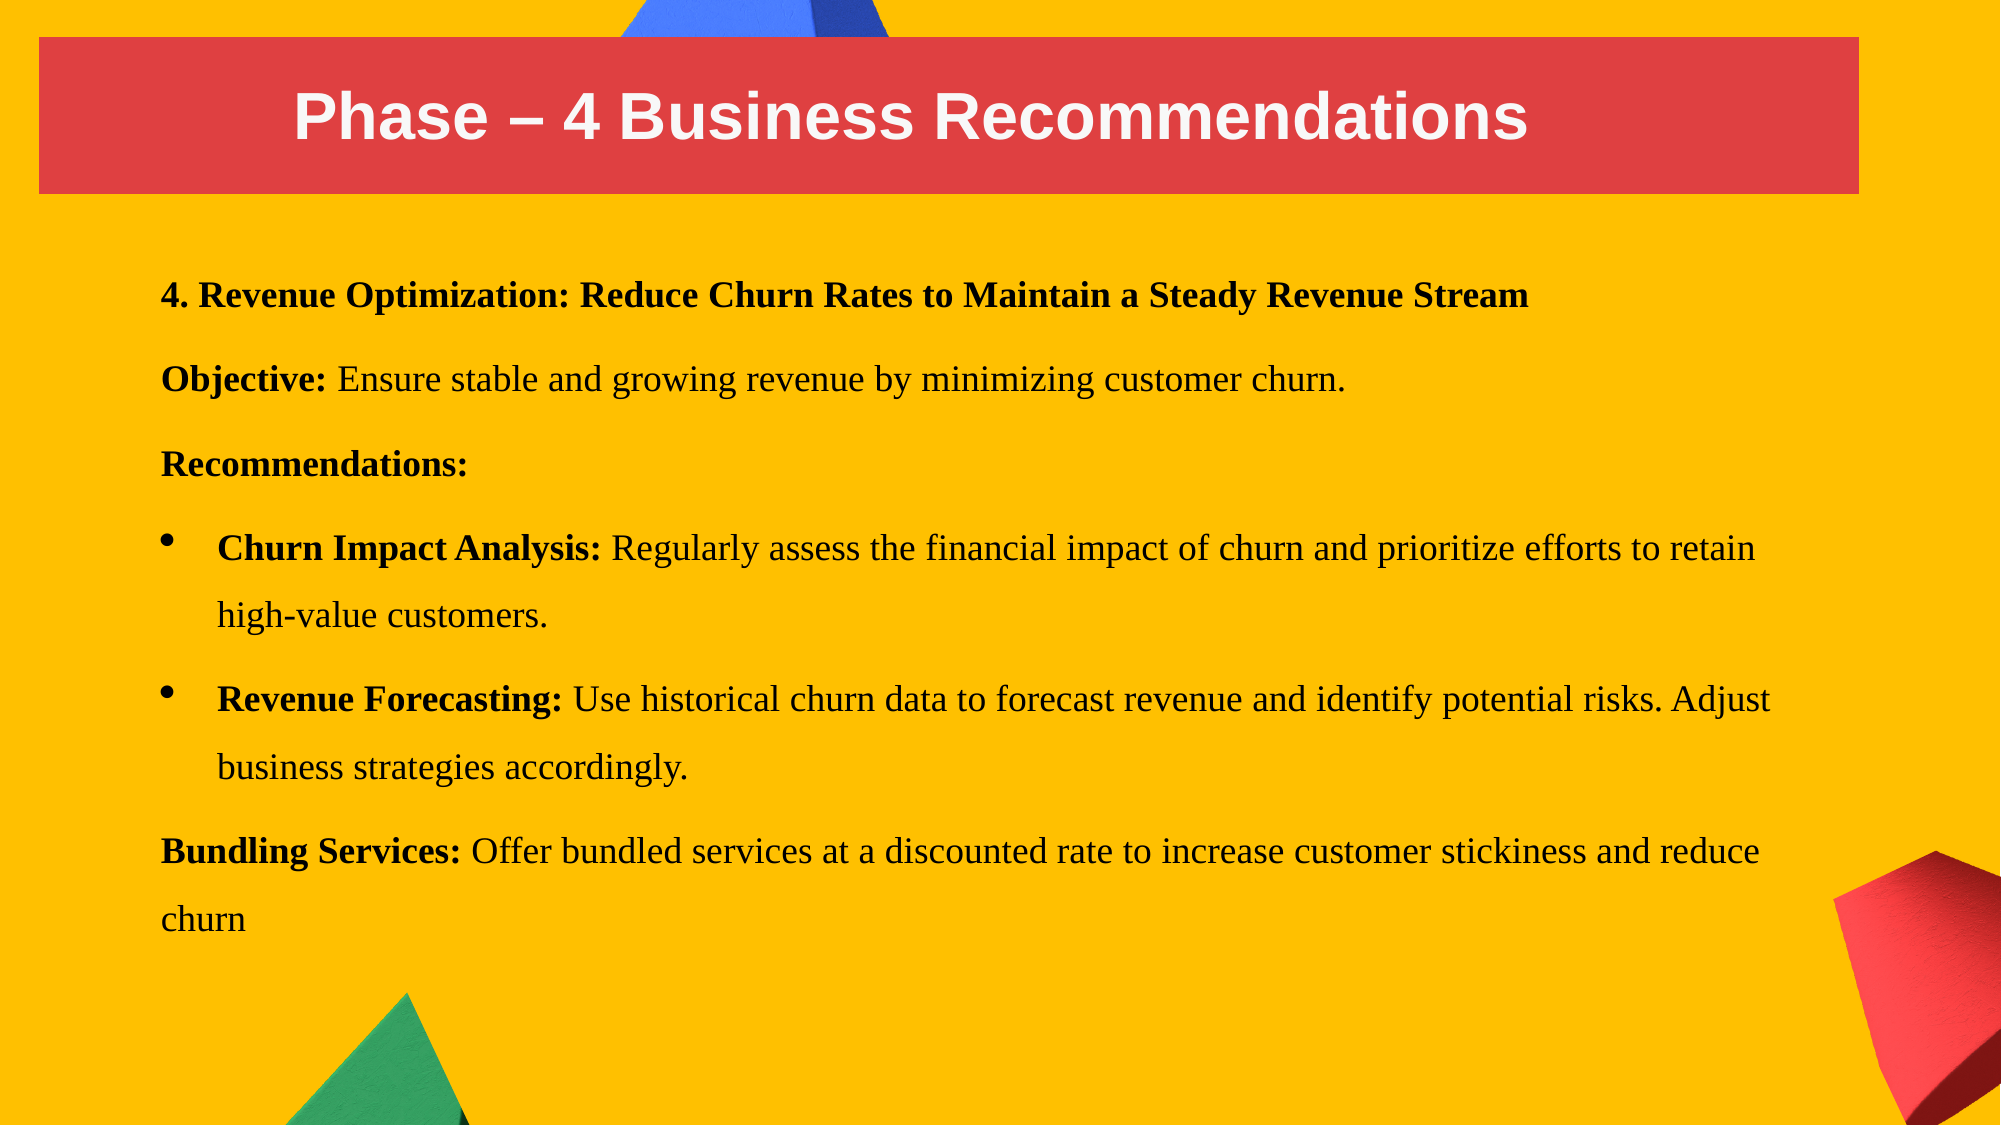

Phase – 4 Business Recommendations
4. Revenue Optimization: Reduce Churn Rates to Maintain a Steady Revenue Stream
Objective: Ensure stable and growing revenue by minimizing customer churn.
Recommendations:
Churn Impact Analysis: Regularly assess the financial impact of churn and prioritize efforts to retain high-value customers.
Revenue Forecasting: Use historical churn data to forecast revenue and identify potential risks. Adjust business strategies accordingly.
Bundling Services: Offer bundled services at a discounted rate to increase customer stickiness and reduce churn